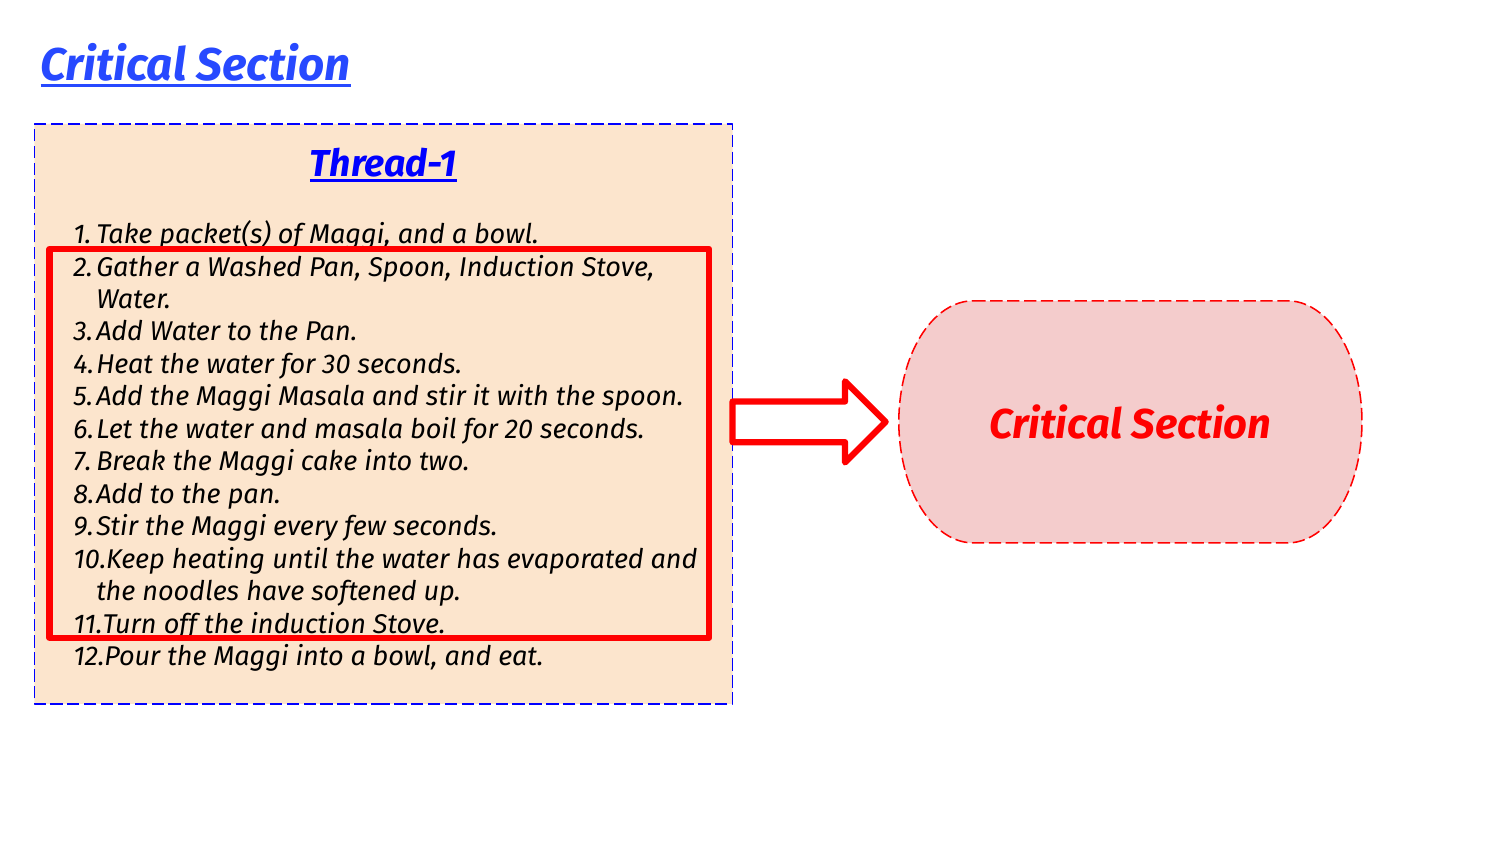

Critical Section
Thread-1

Take packet(s) of Maggi, and a bowl.
Gather a Washed Pan, Spoon, Induction Stove, Water.
Add Water to the Pan.
Heat the water for 30 seconds.
Add the Maggi Masala and stir it with the spoon.
Let the water and masala boil for 20 seconds.
Break the Maggi cake into two.
Add to the pan.
Stir the Maggi every few seconds.
Keep heating until the water has evaporated and the noodles have softened up.
Turn off the induction Stove.
Pour the Maggi into a bowl, and eat.

Critical Section